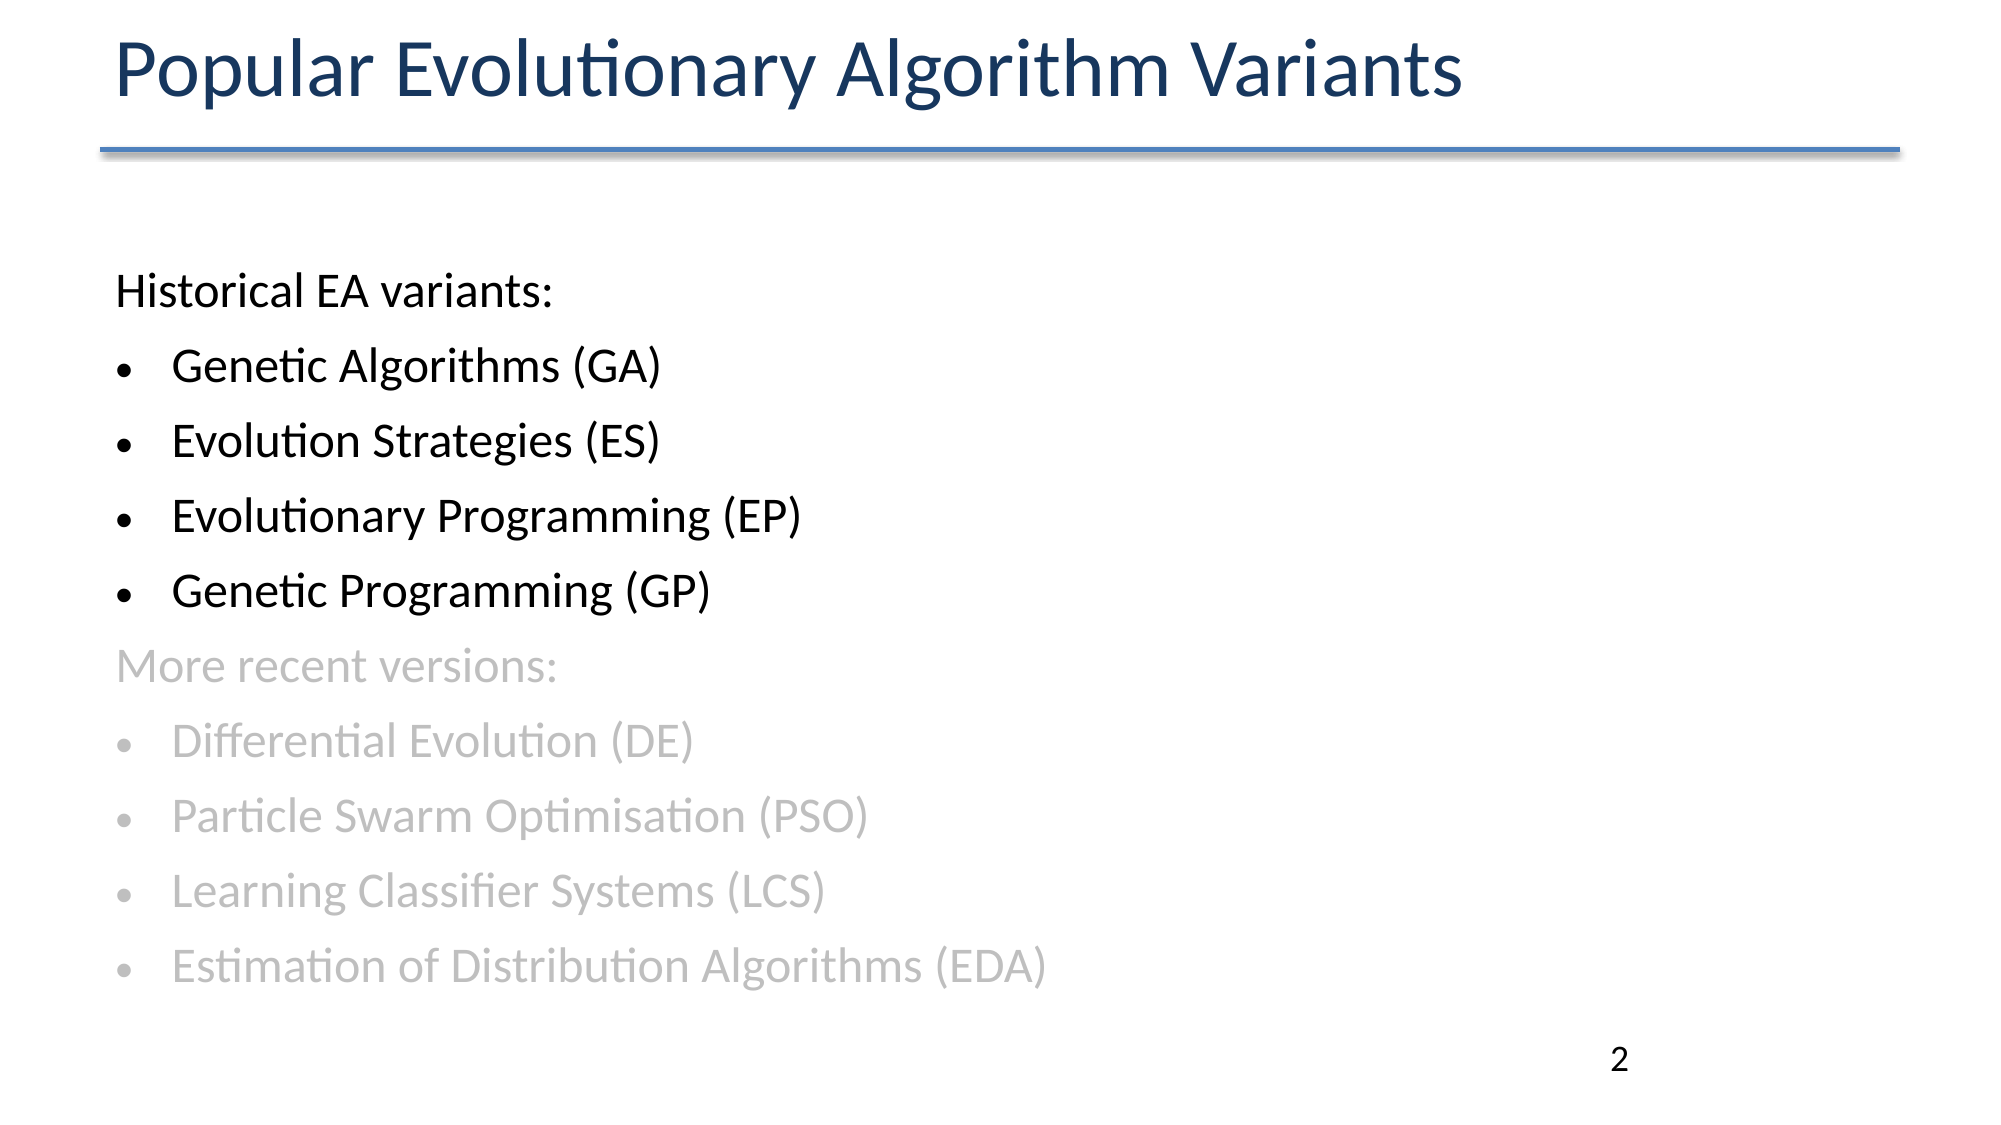

# Popular Evolutionary Algorithm Variants
Historical EA variants:
Genetic Algorithms (GA)
Evolution Strategies (ES)
Evolutionary Programming (EP)
Genetic Programming (GP)
More recent versions:
Differential Evolution (DE)
Particle Swarm Optimisation (PSO)
Learning Classifier Systems (LCS)
Estimation of Distribution Algorithms (EDA)
2